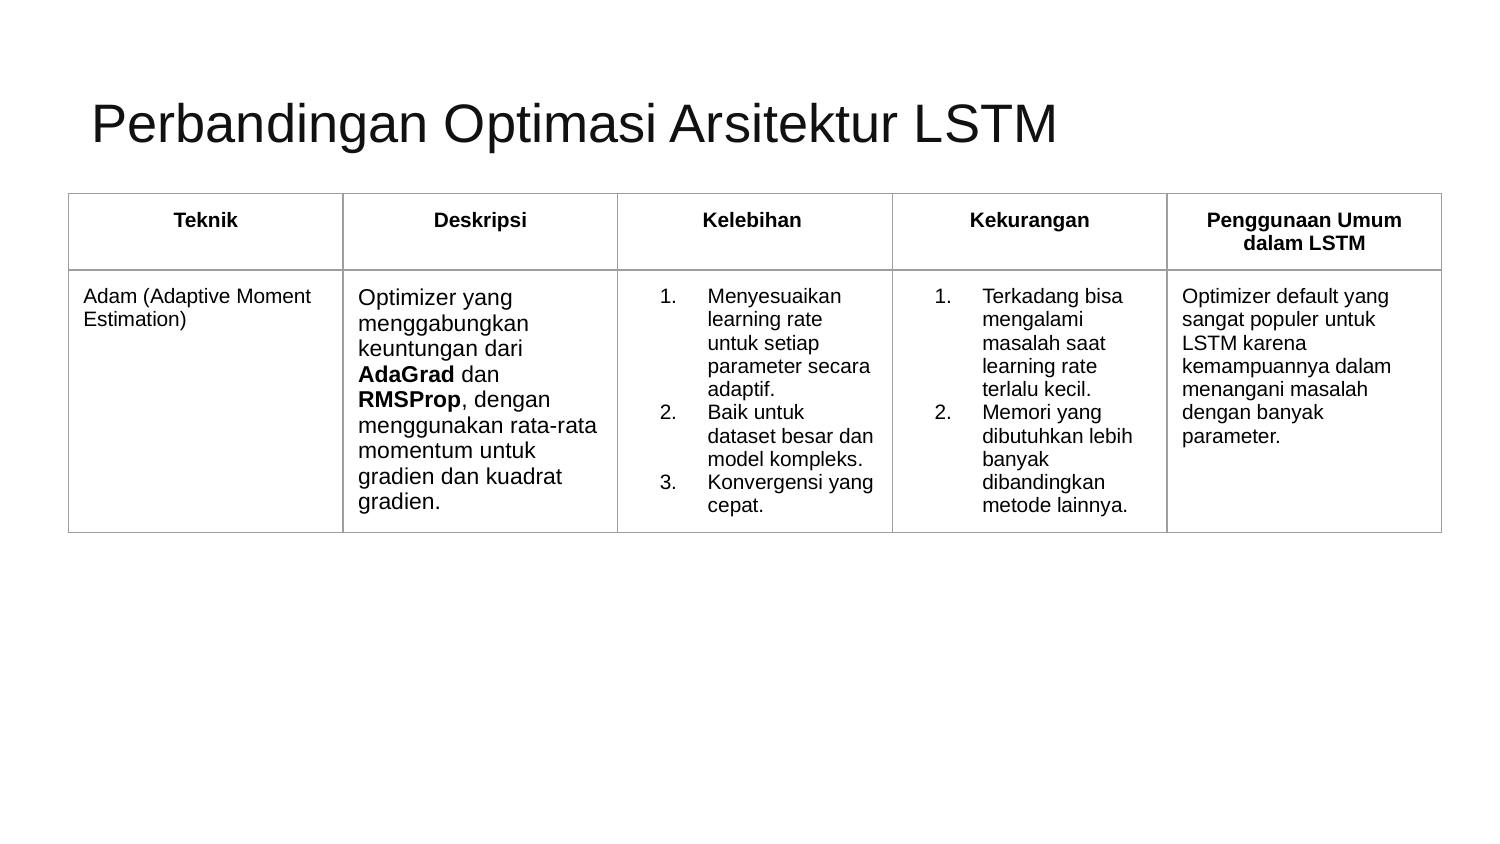

# Perbandingan Optimasi Arsitektur LSTM
| Teknik | Deskripsi | Kelebihan | Kekurangan | Penggunaan Umum dalam LSTM |
| --- | --- | --- | --- | --- |
| Adam (Adaptive Moment Estimation) | Optimizer yang menggabungkan keuntungan dari AdaGrad dan RMSProp, dengan menggunakan rata-rata momentum untuk gradien dan kuadrat gradien. | Menyesuaikan learning rate untuk setiap parameter secara adaptif. Baik untuk dataset besar dan model kompleks. Konvergensi yang cepat. | Terkadang bisa mengalami masalah saat learning rate terlalu kecil. Memori yang dibutuhkan lebih banyak dibandingkan metode lainnya. | Optimizer default yang sangat populer untuk LSTM karena kemampuannya dalam menangani masalah dengan banyak parameter. |